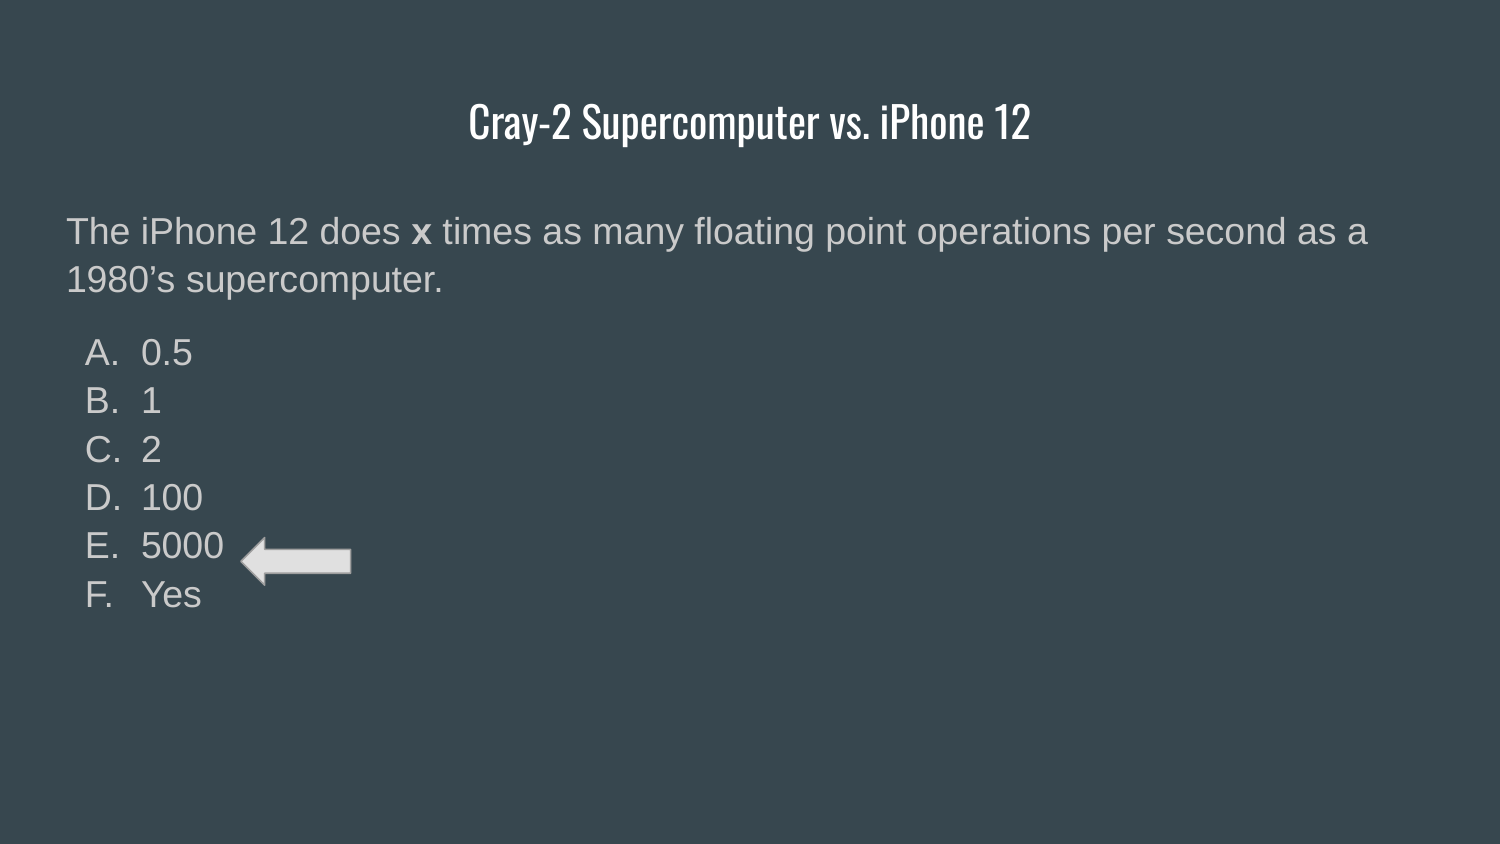

# Cray-2 Supercomputer vs. iPhone 12
The iPhone 12 does x times as many floating point operations per second as a 1980’s supercomputer.
0.5
1
2
100
5000
Yes